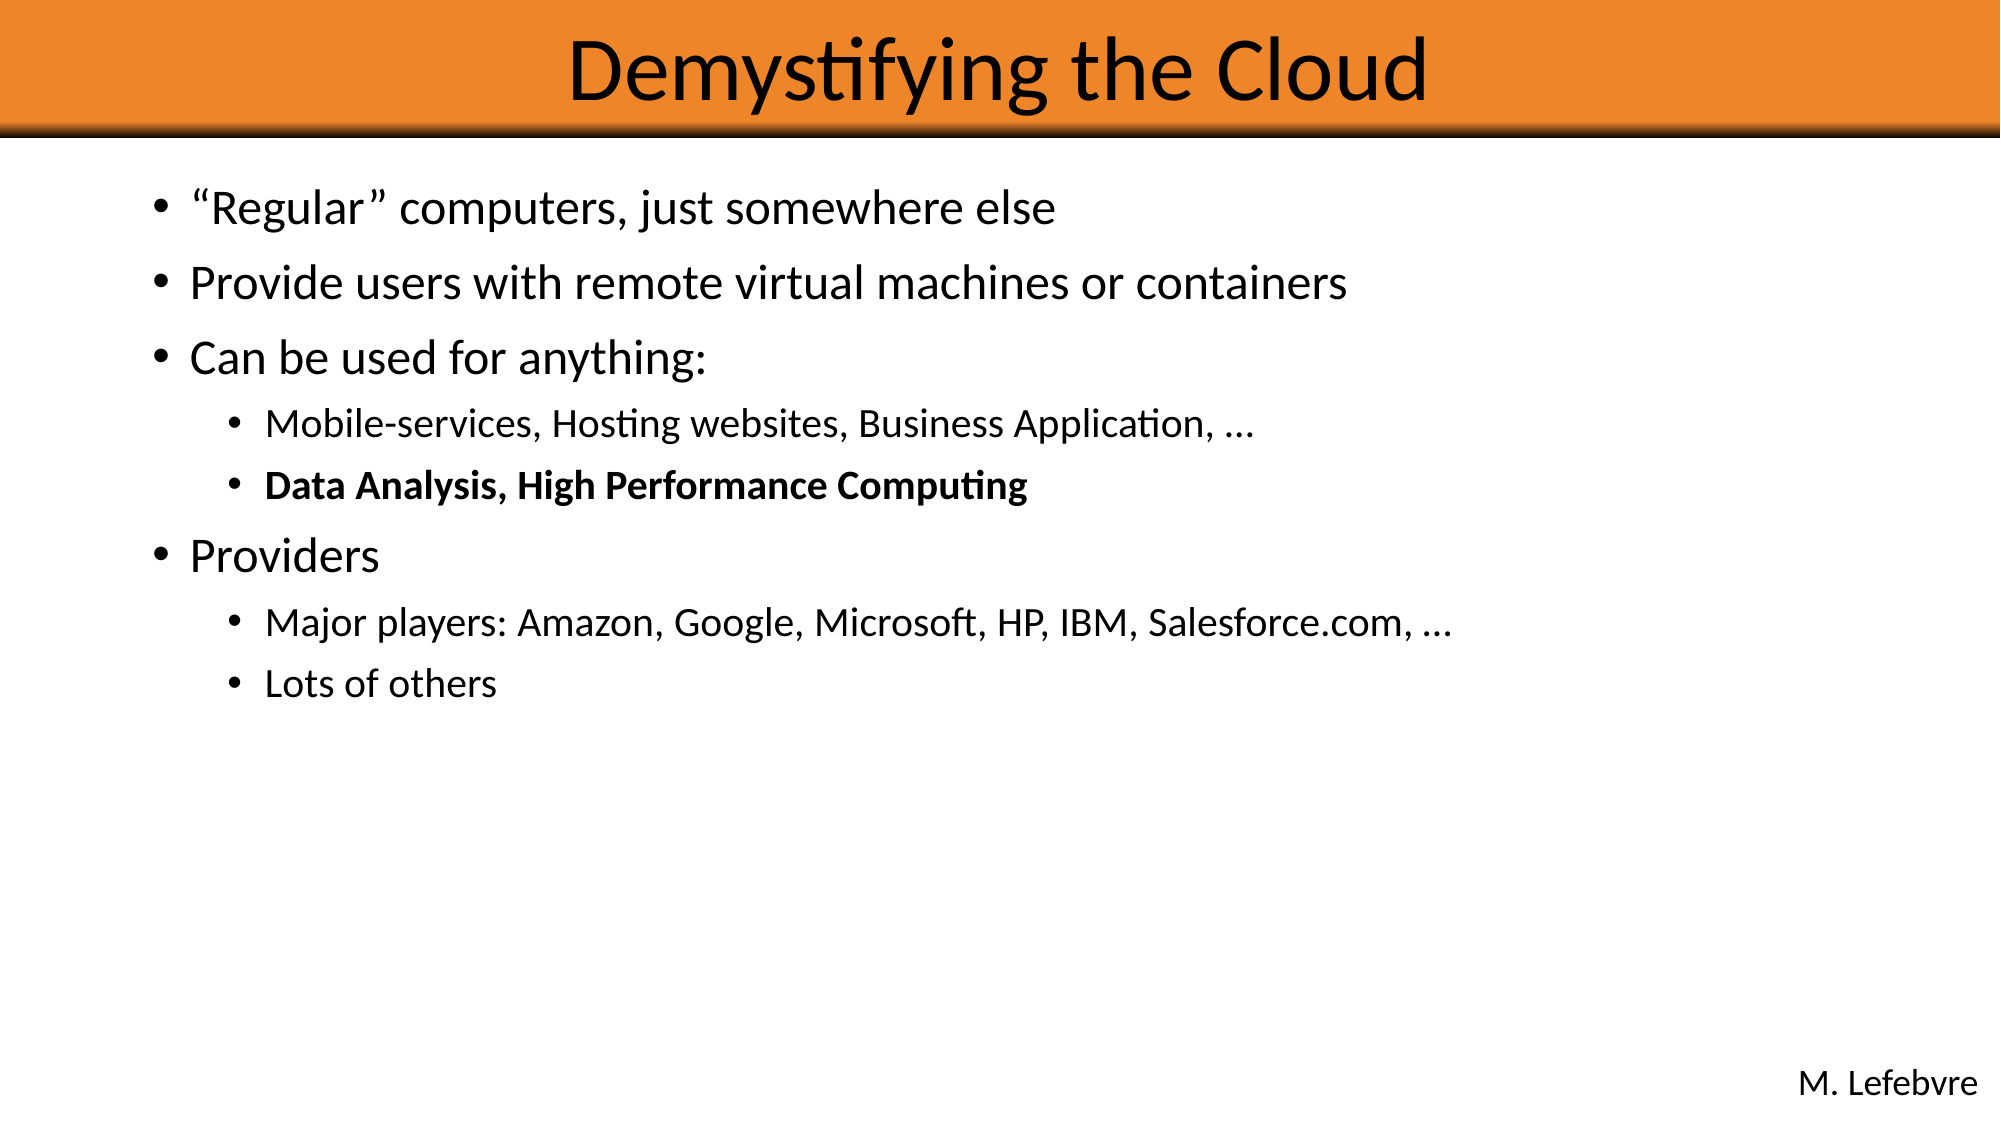

# Demystifying the Cloud
“Regular” computers, just somewhere else
Provide users with remote virtual machines or containers
Can be used for anything:
Mobile-services, Hosting websites, Business Application, …
Data Analysis, High Performance Computing
Providers
Major players: Amazon, Google, Microsoft, HP, IBM, Salesforce.com, …
Lots of others
M. Lefebvre